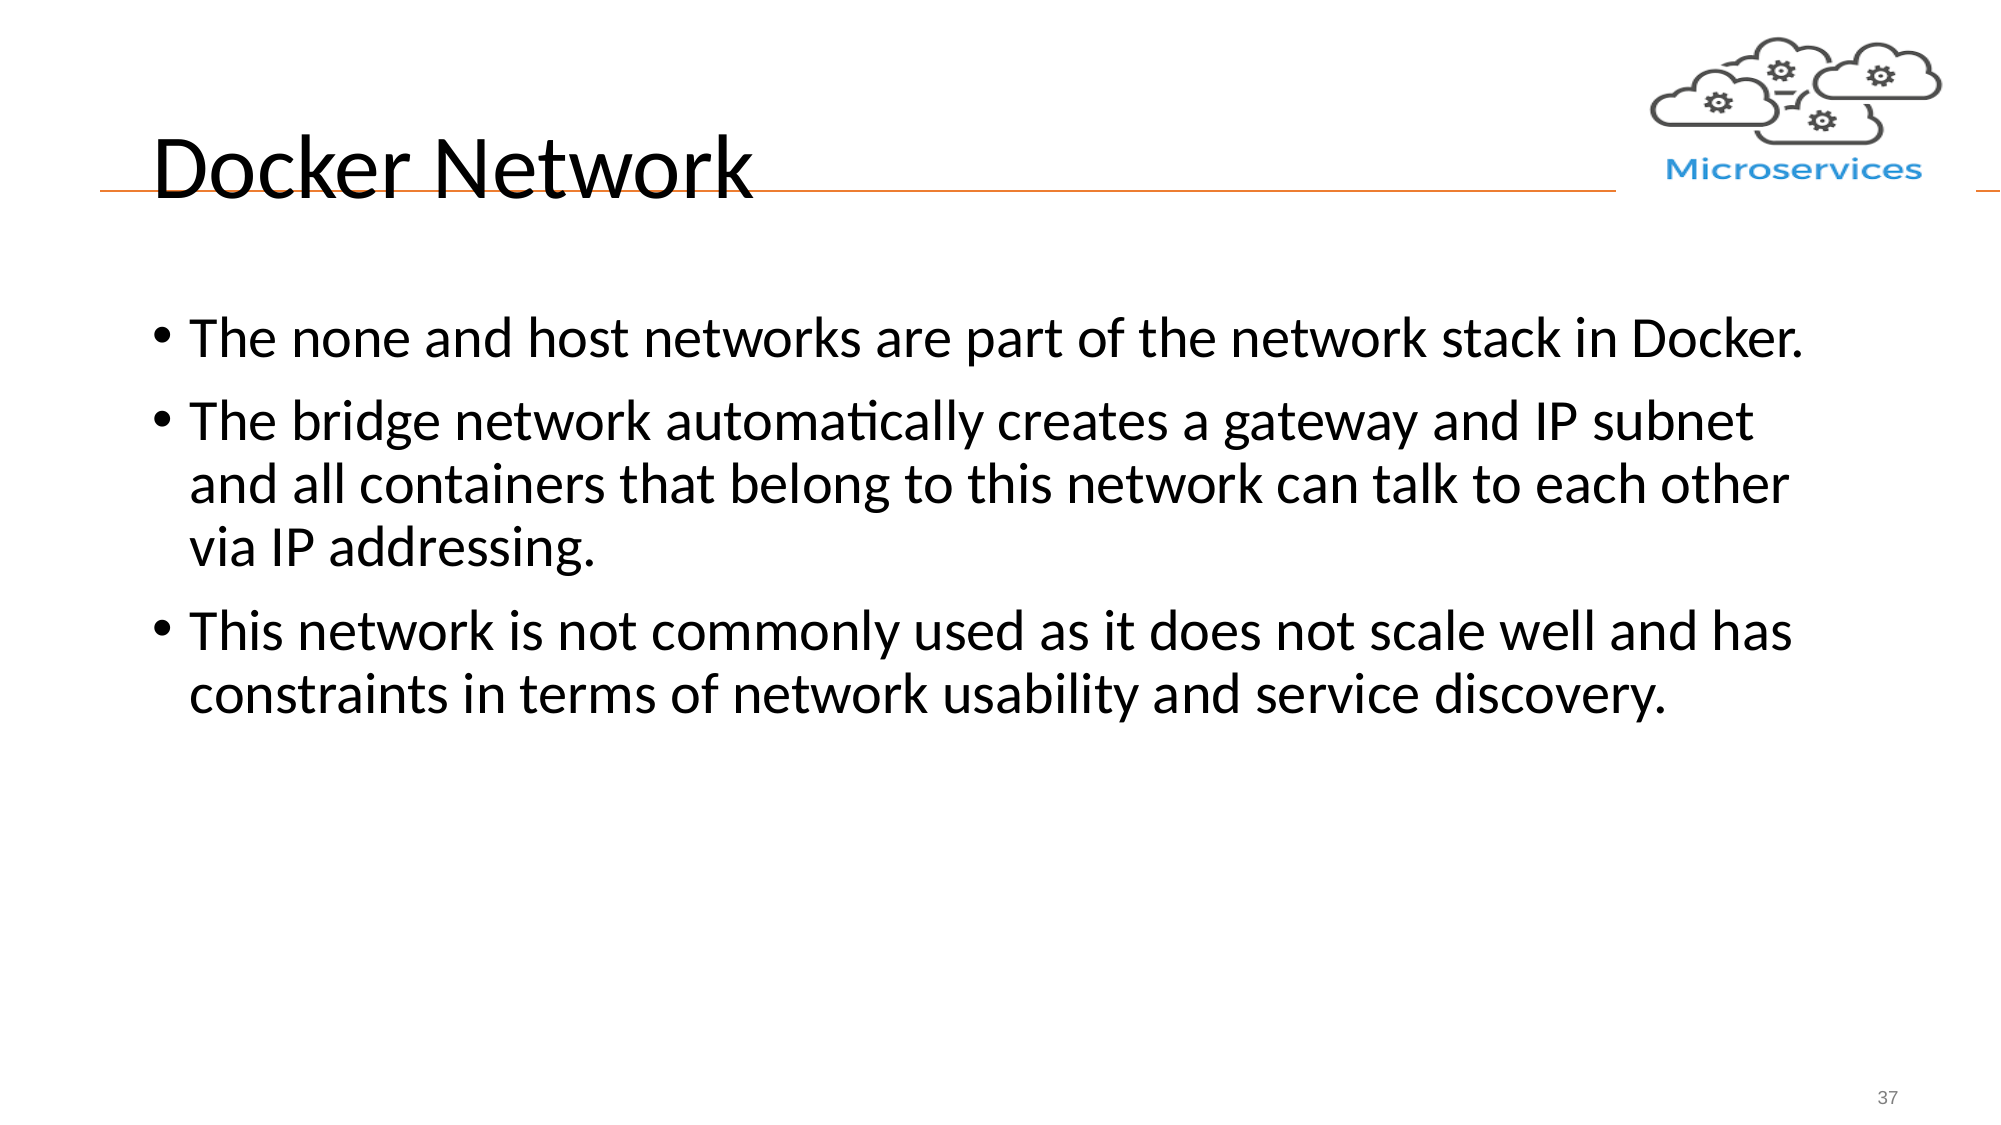

# Docker Network
The none and host networks are part of the network stack in Docker.
The bridge network automatically creates a gateway and IP subnet and all containers that belong to this network can talk to each other via IP addressing.
This network is not commonly used as it does not scale well and has constraints in terms of network usability and service discovery.